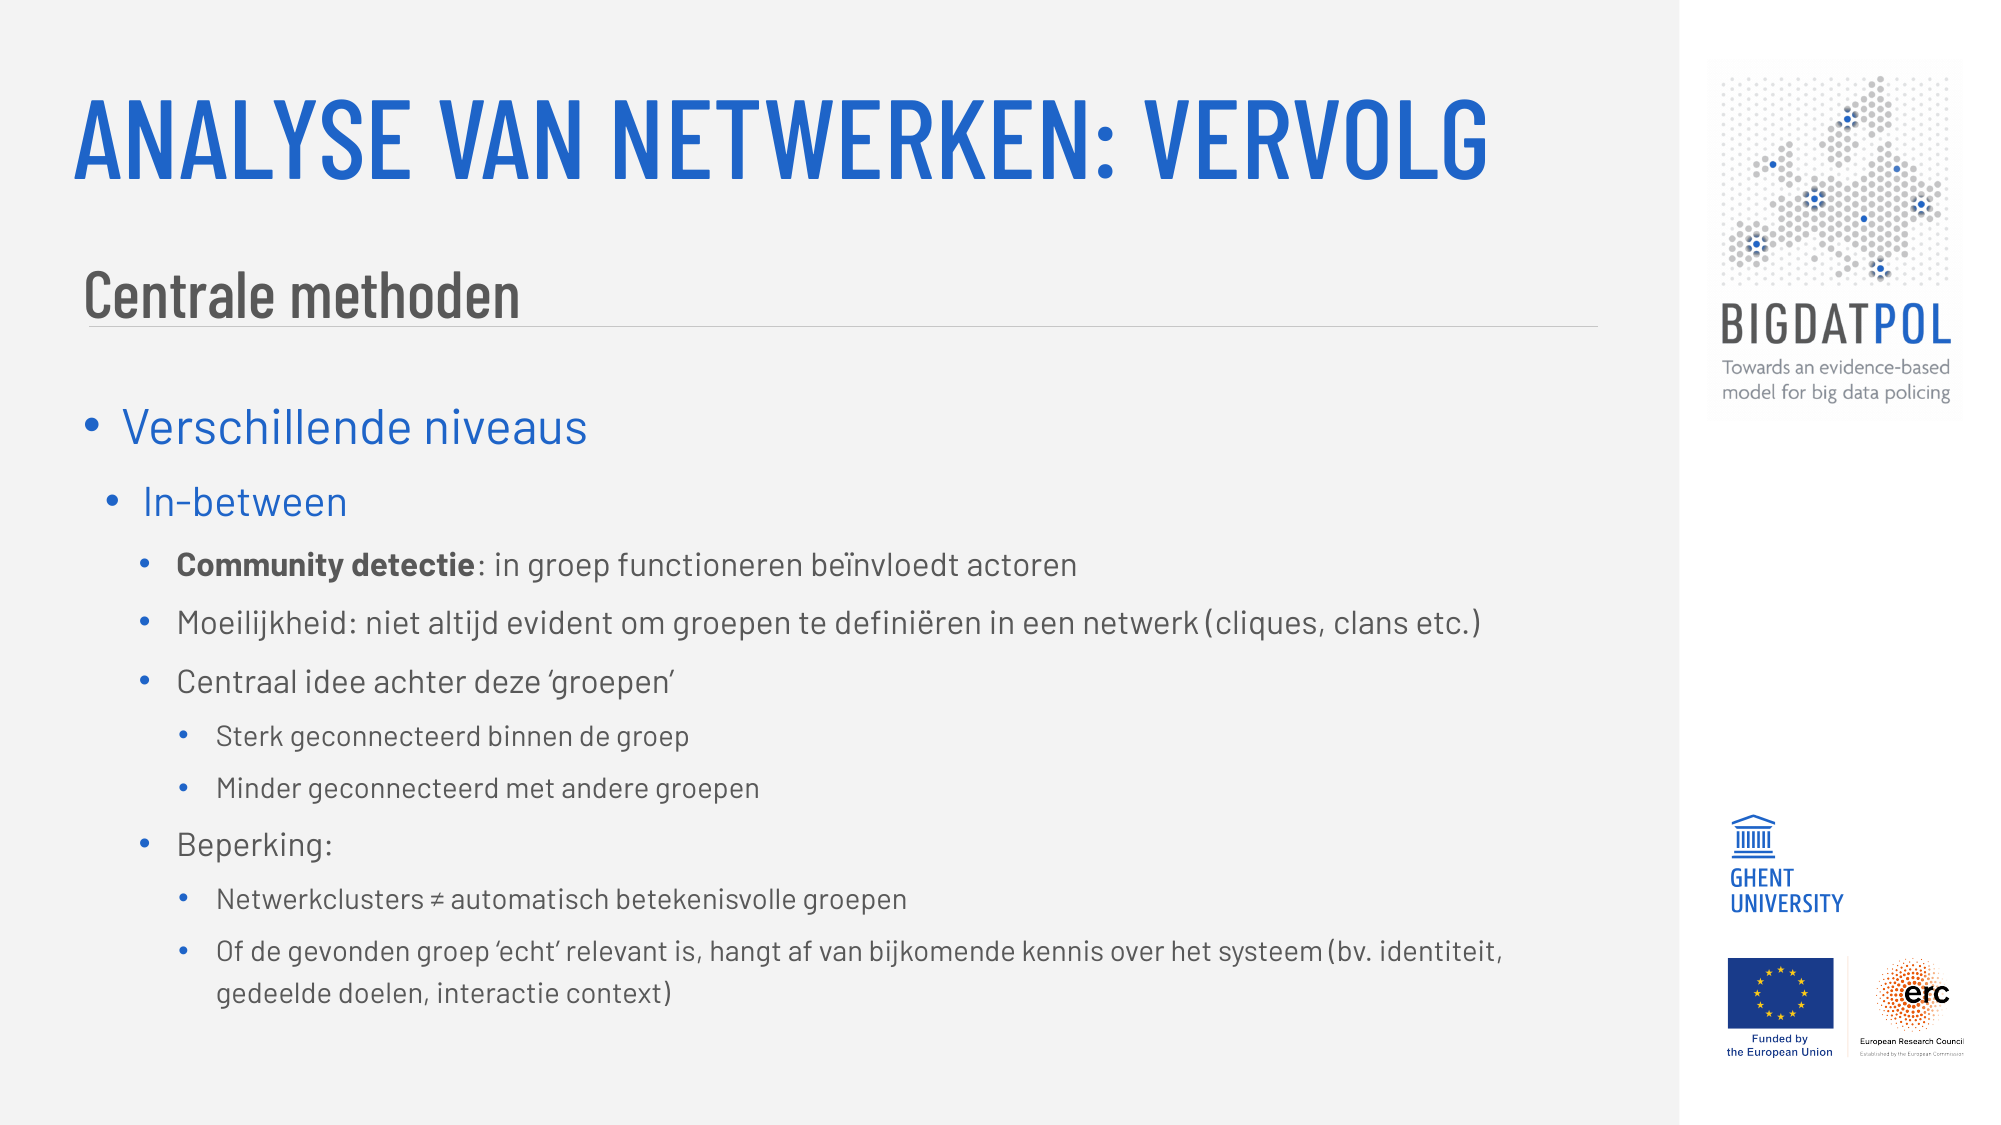

# Analyse van netwerken: vervolg
Centrale methoden
Verschillende niveaus
In-between
Community detectie: in groep functioneren beïnvloedt actoren
Moeilijkheid: niet altijd evident om groepen te definiëren in een netwerk (cliques, clans etc.)
Centraal idee achter deze ‘groepen’
Sterk geconnecteerd binnen de groep
Minder geconnecteerd met andere groepen
Beperking:
Netwerkclusters ≠ automatisch betekenisvolle groepen
Of de gevonden groep ‘echt’ relevant is, hangt af van bijkomende kennis over het systeem (bv. identiteit, gedeelde doelen, interactie context)